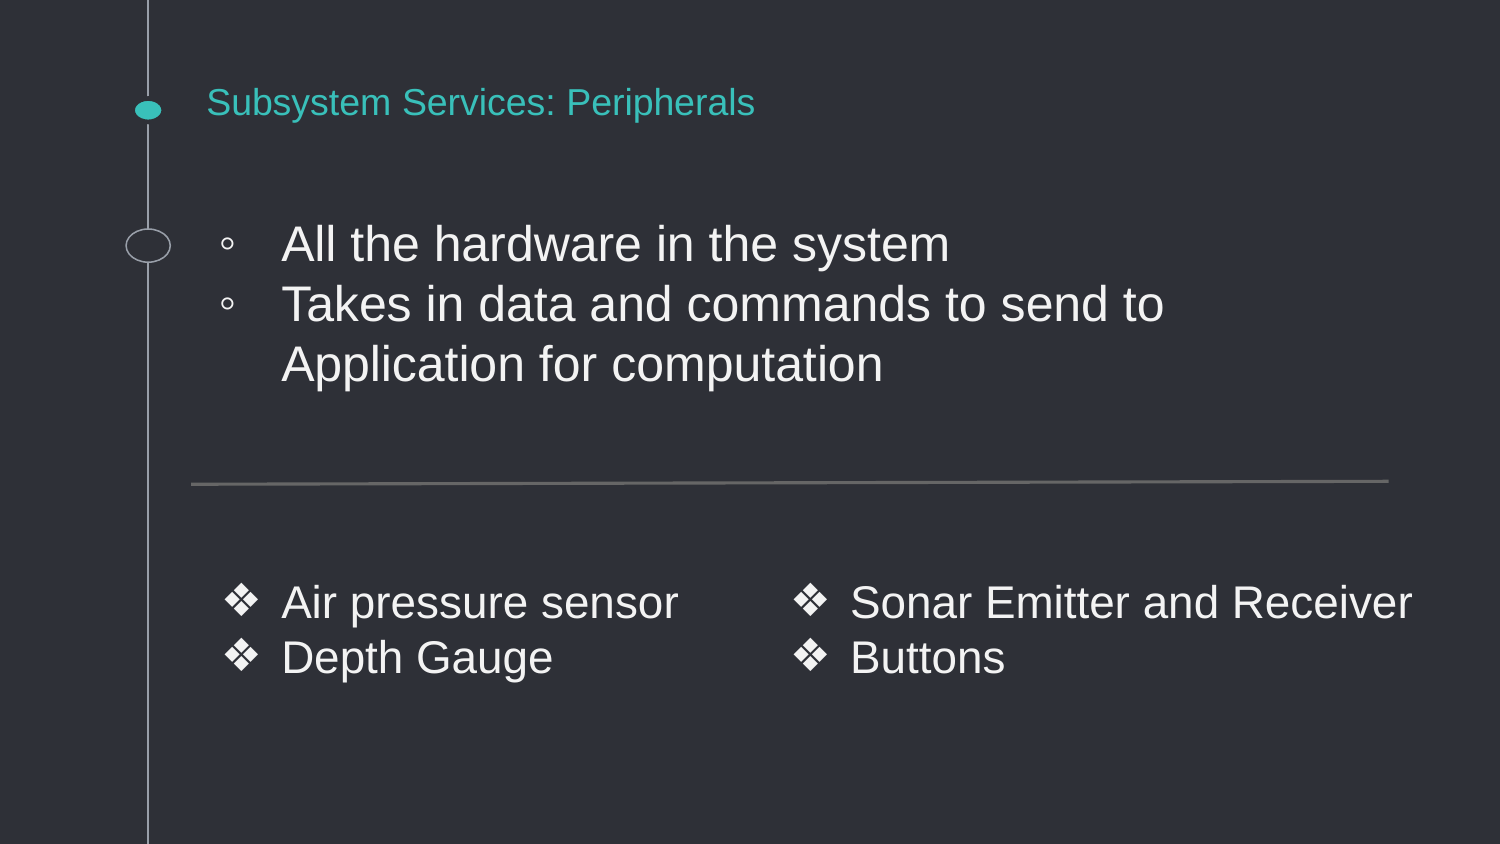

# Subsystem Services: Peripherals
All the hardware in the system
Takes in data and commands to send to Application for computation

Air pressure sensor
Depth Gauge

Sonar Emitter and Receiver
Buttons